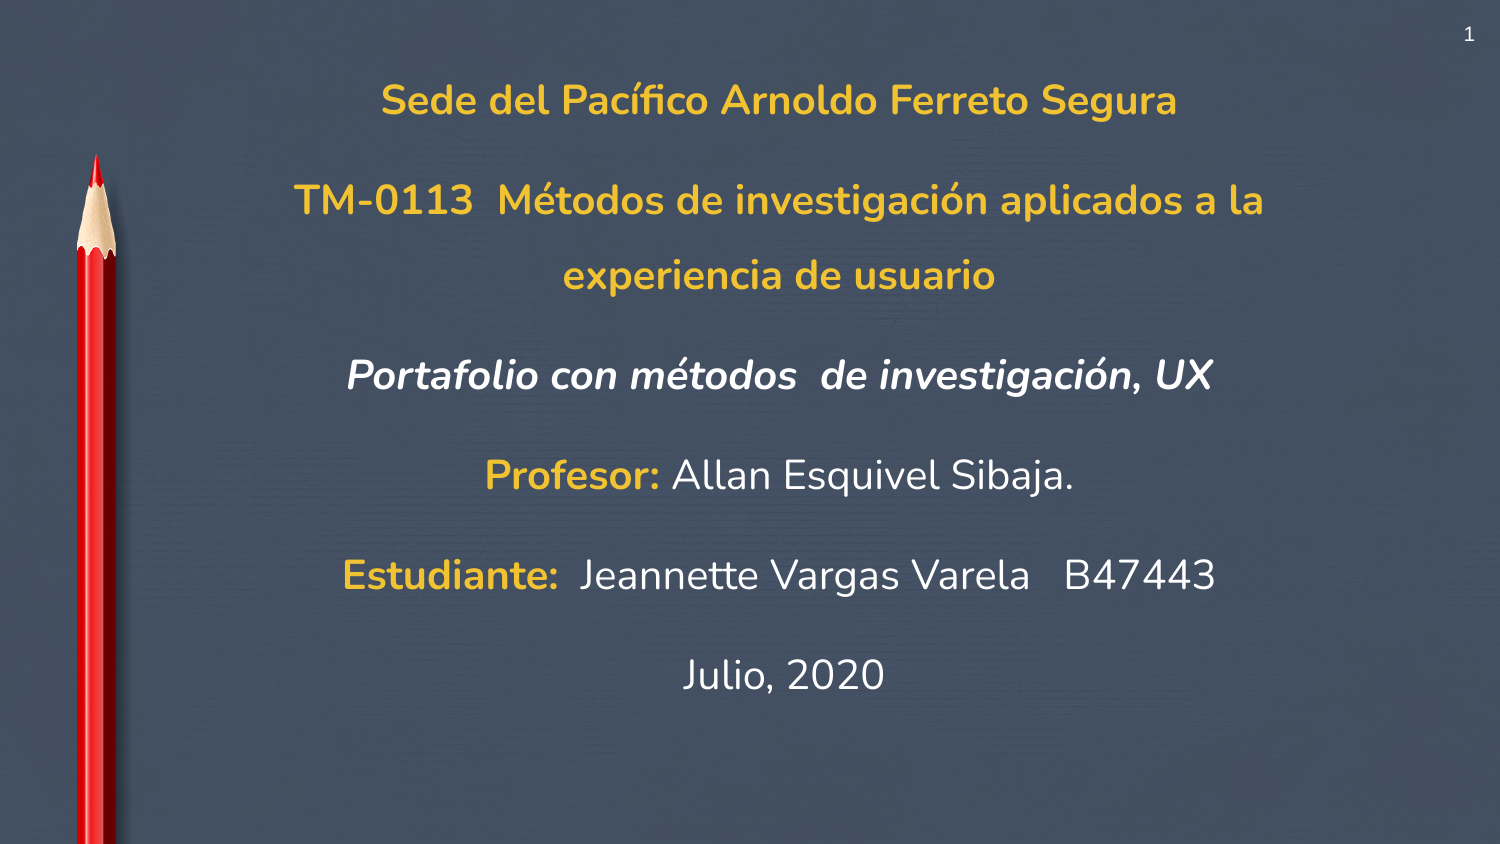

1
Sede del Pacífico Arnoldo Ferreto Segura
TM-0113  Métodos de investigación aplicados a la experiencia de usuario
Portafolio con métodos  de investigación, UX
Profesor: Allan Esquivel Sibaja.
Estudiante:  Jeannette Vargas Varela   B47443
 Julio, 2020